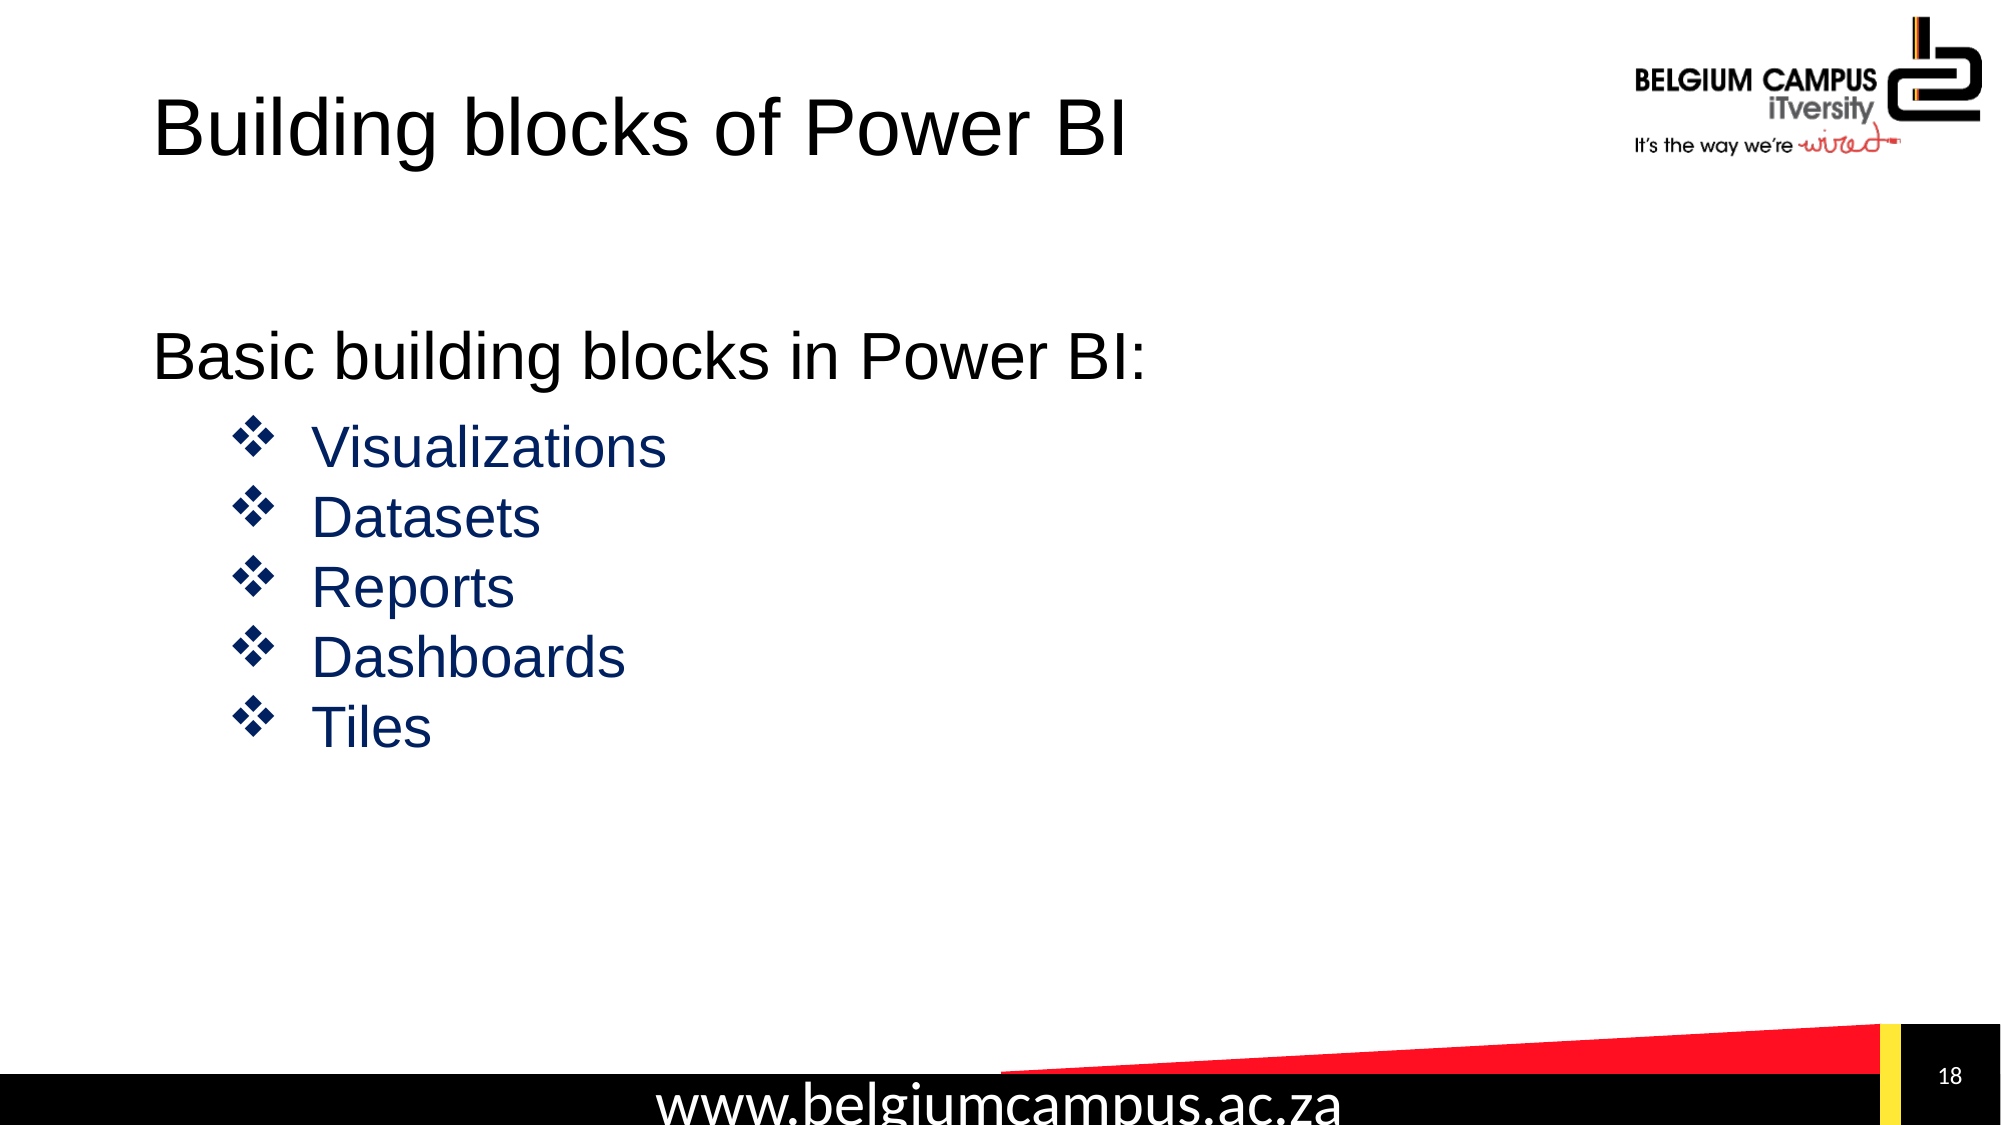

# Building blocks of Power BI
Basic building blocks in Power BI:
Visualizations
Datasets
Reports
Dashboards
Tiles